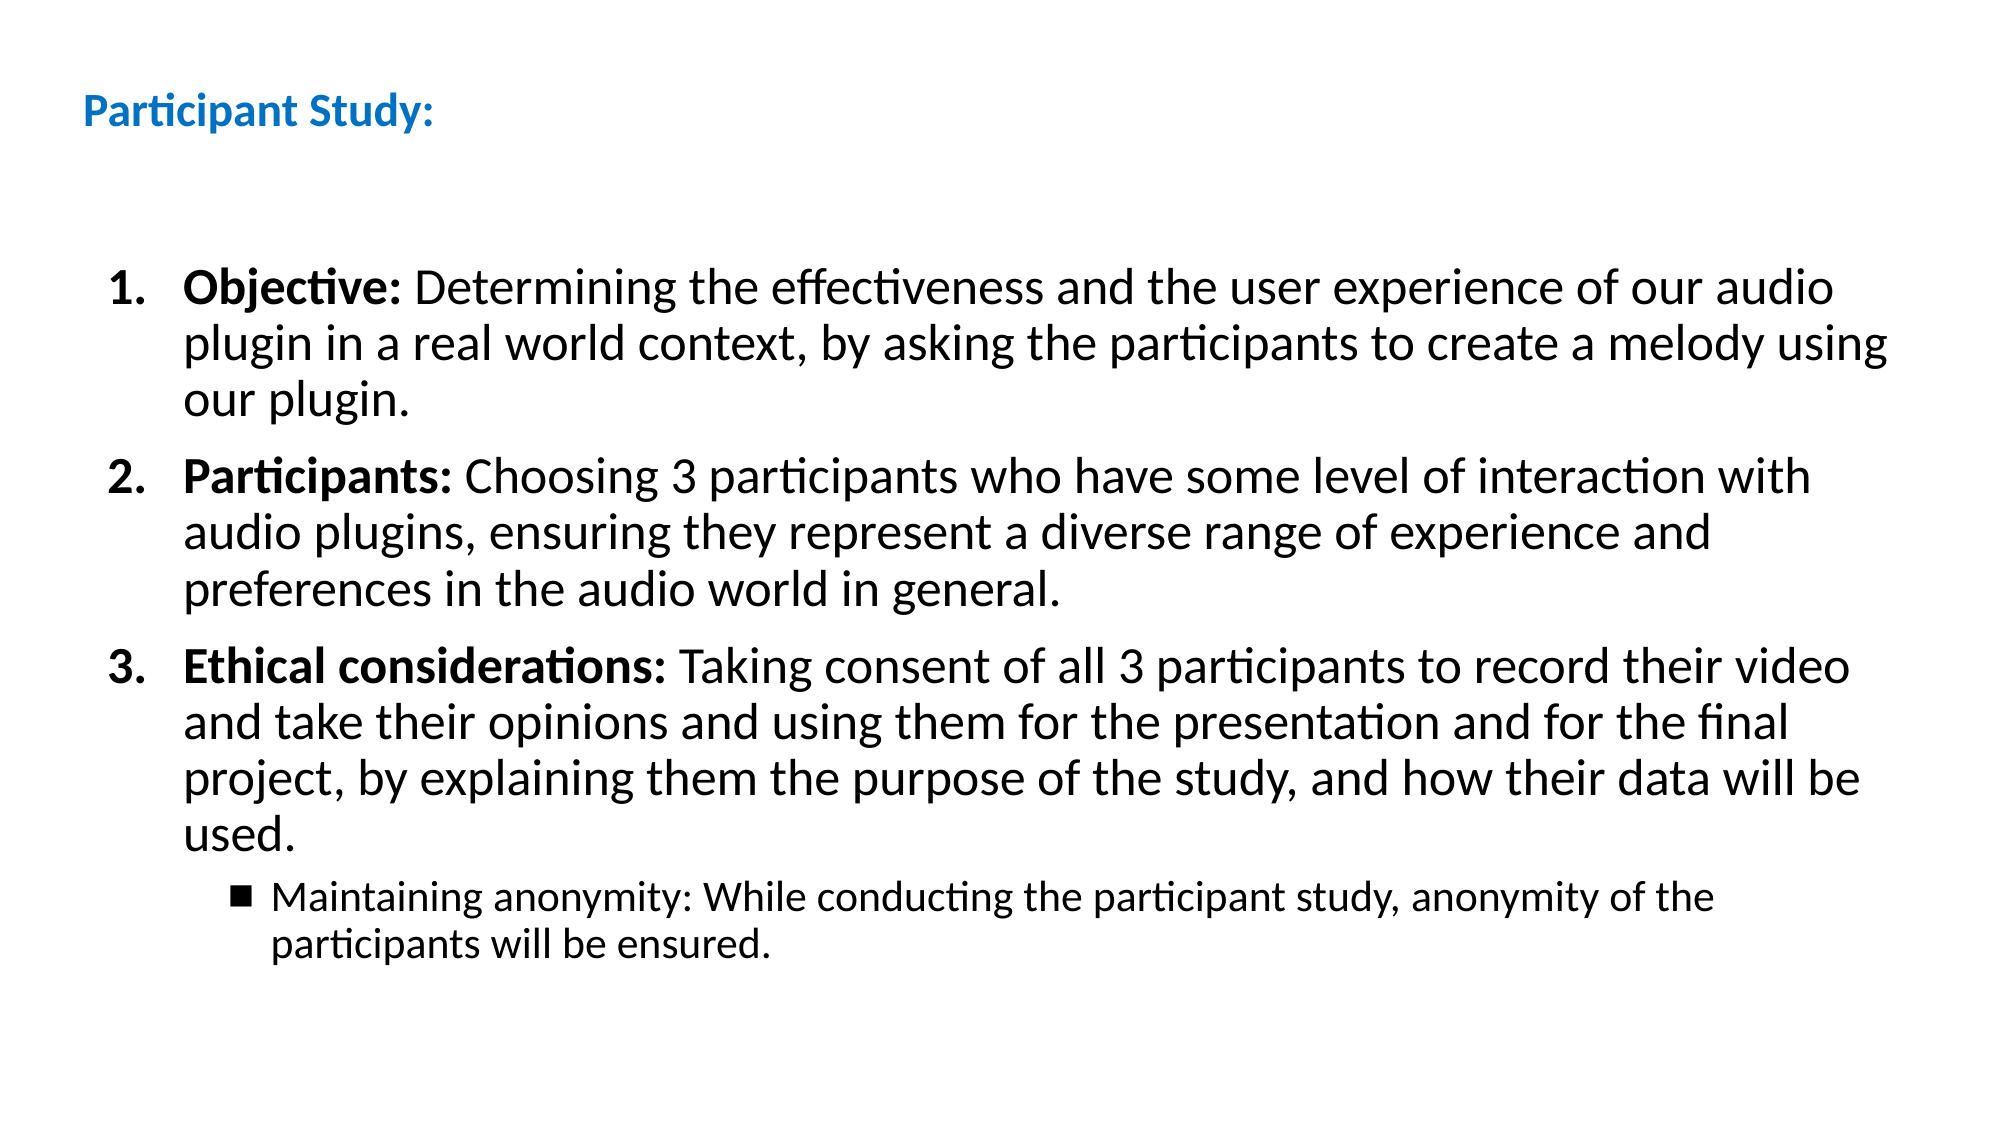

# Participant Study:
Objective: Determining the effectiveness and the user experience of our audio plugin in a real world context, by asking the participants to create a melody using our plugin.
Participants: Choosing 3 participants who have some level of interaction with audio plugins, ensuring they represent a diverse range of experience and preferences in the audio world in general.
Ethical considerations: Taking consent of all 3 participants to record their video and take their opinions and using them for the presentation and for the final project, by explaining them the purpose of the study, and how their data will be used.
Maintaining anonymity: While conducting the participant study, anonymity of the participants will be ensured.